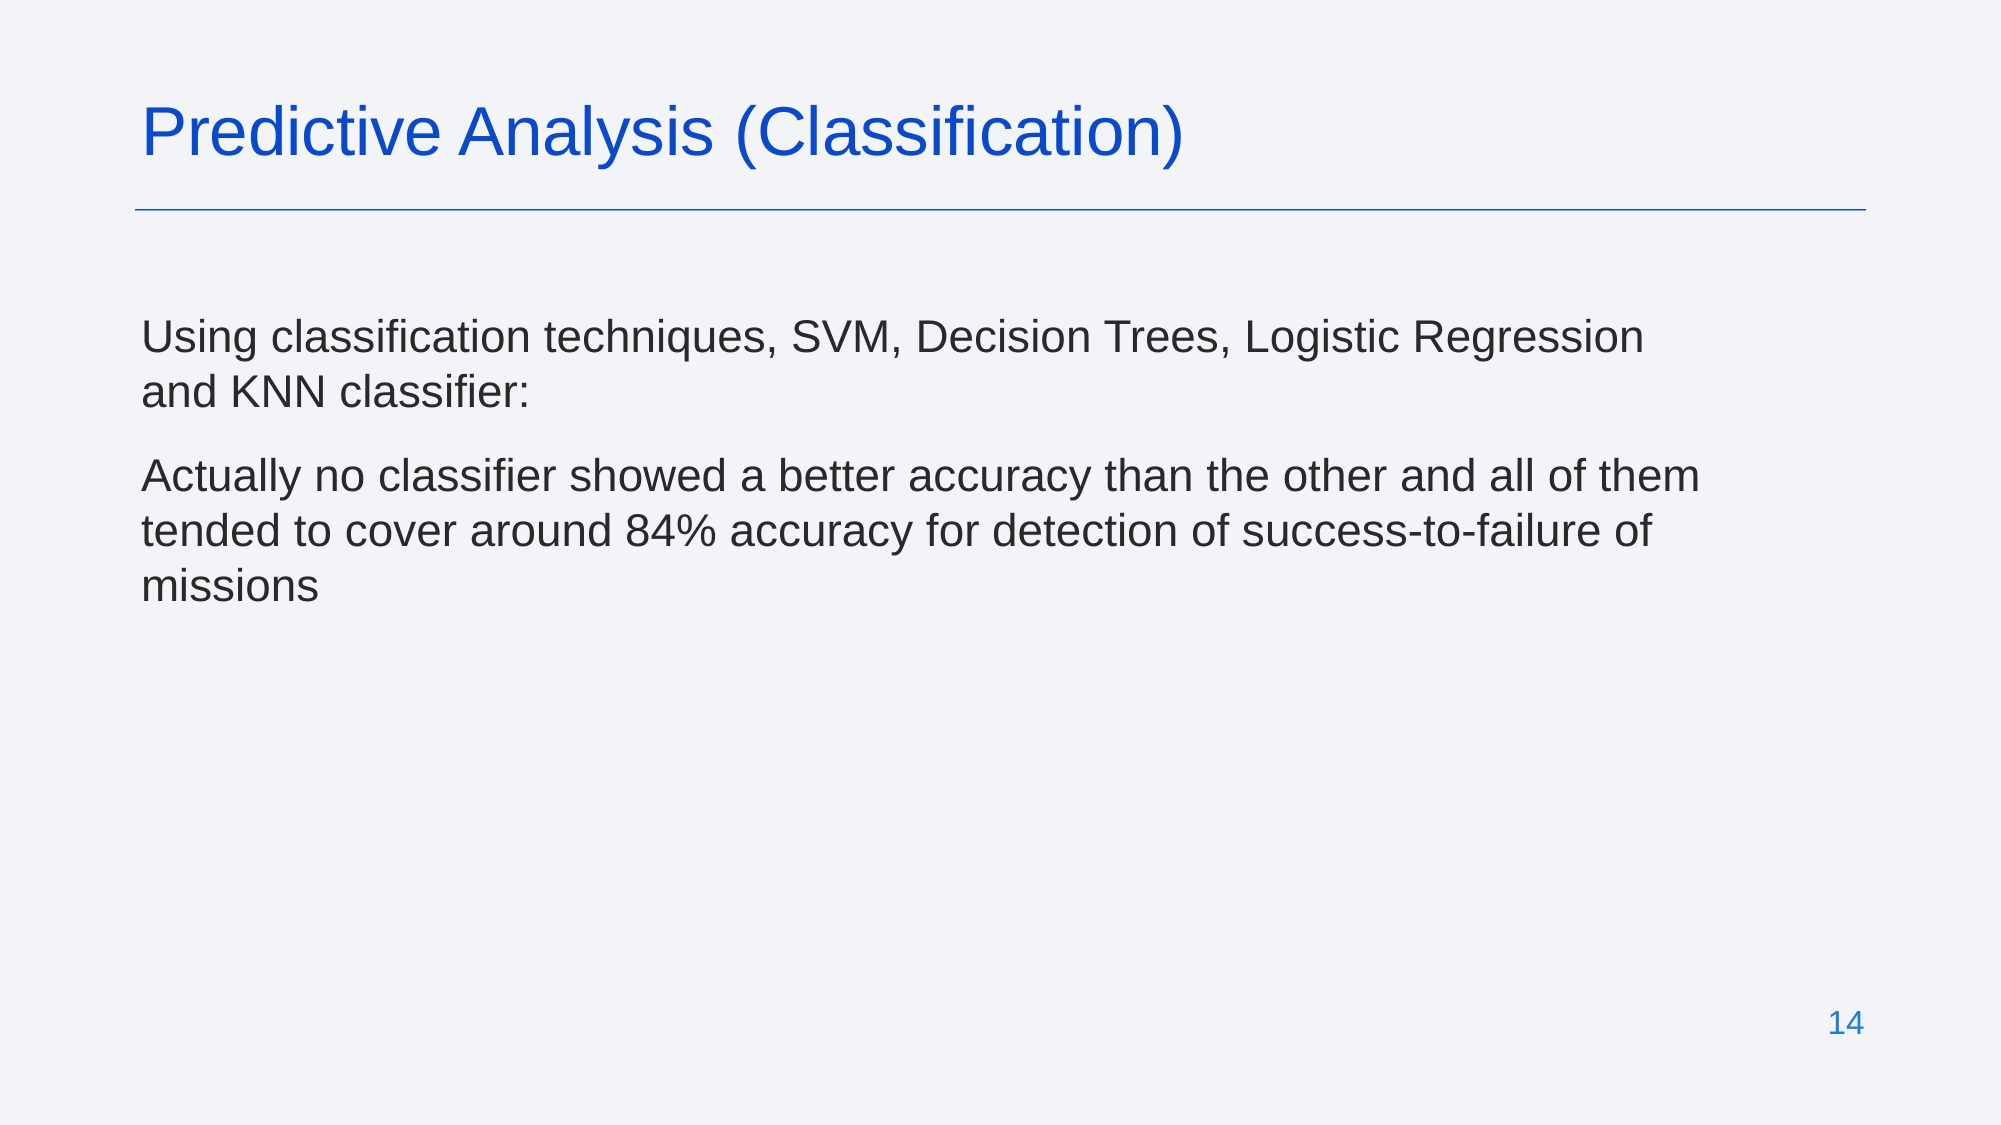

Predictive Analysis (Classification)
# Using classification techniques, SVM, Decision Trees, Logistic Regression and KNN classifier:
Actually no classifier showed a better accuracy than the other and all of them tended to cover around 84% accuracy for detection of success-to-failure of missions
14